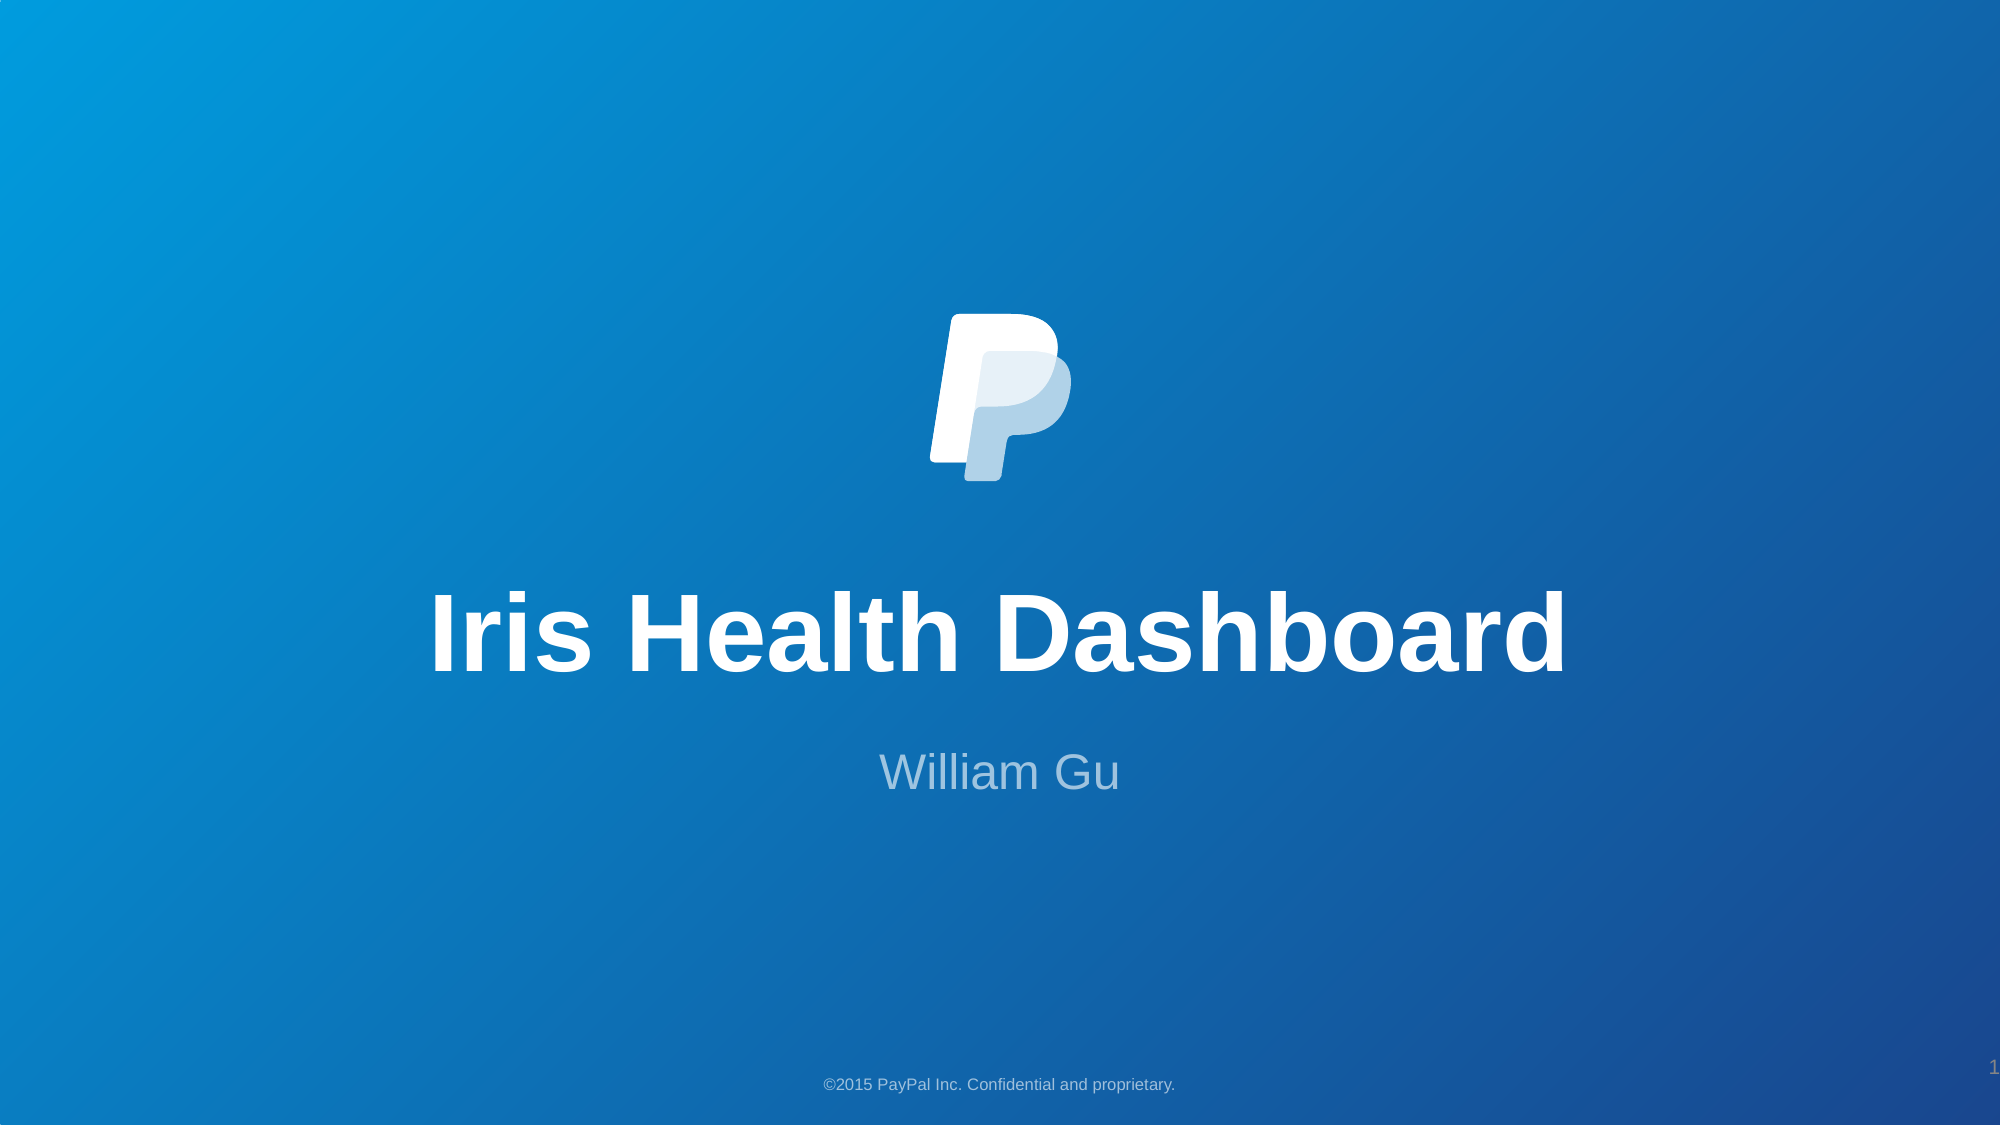

# Iris Health Dashboard
William Gu

1
©2015 PayPal Inc. Confidential and proprietary.